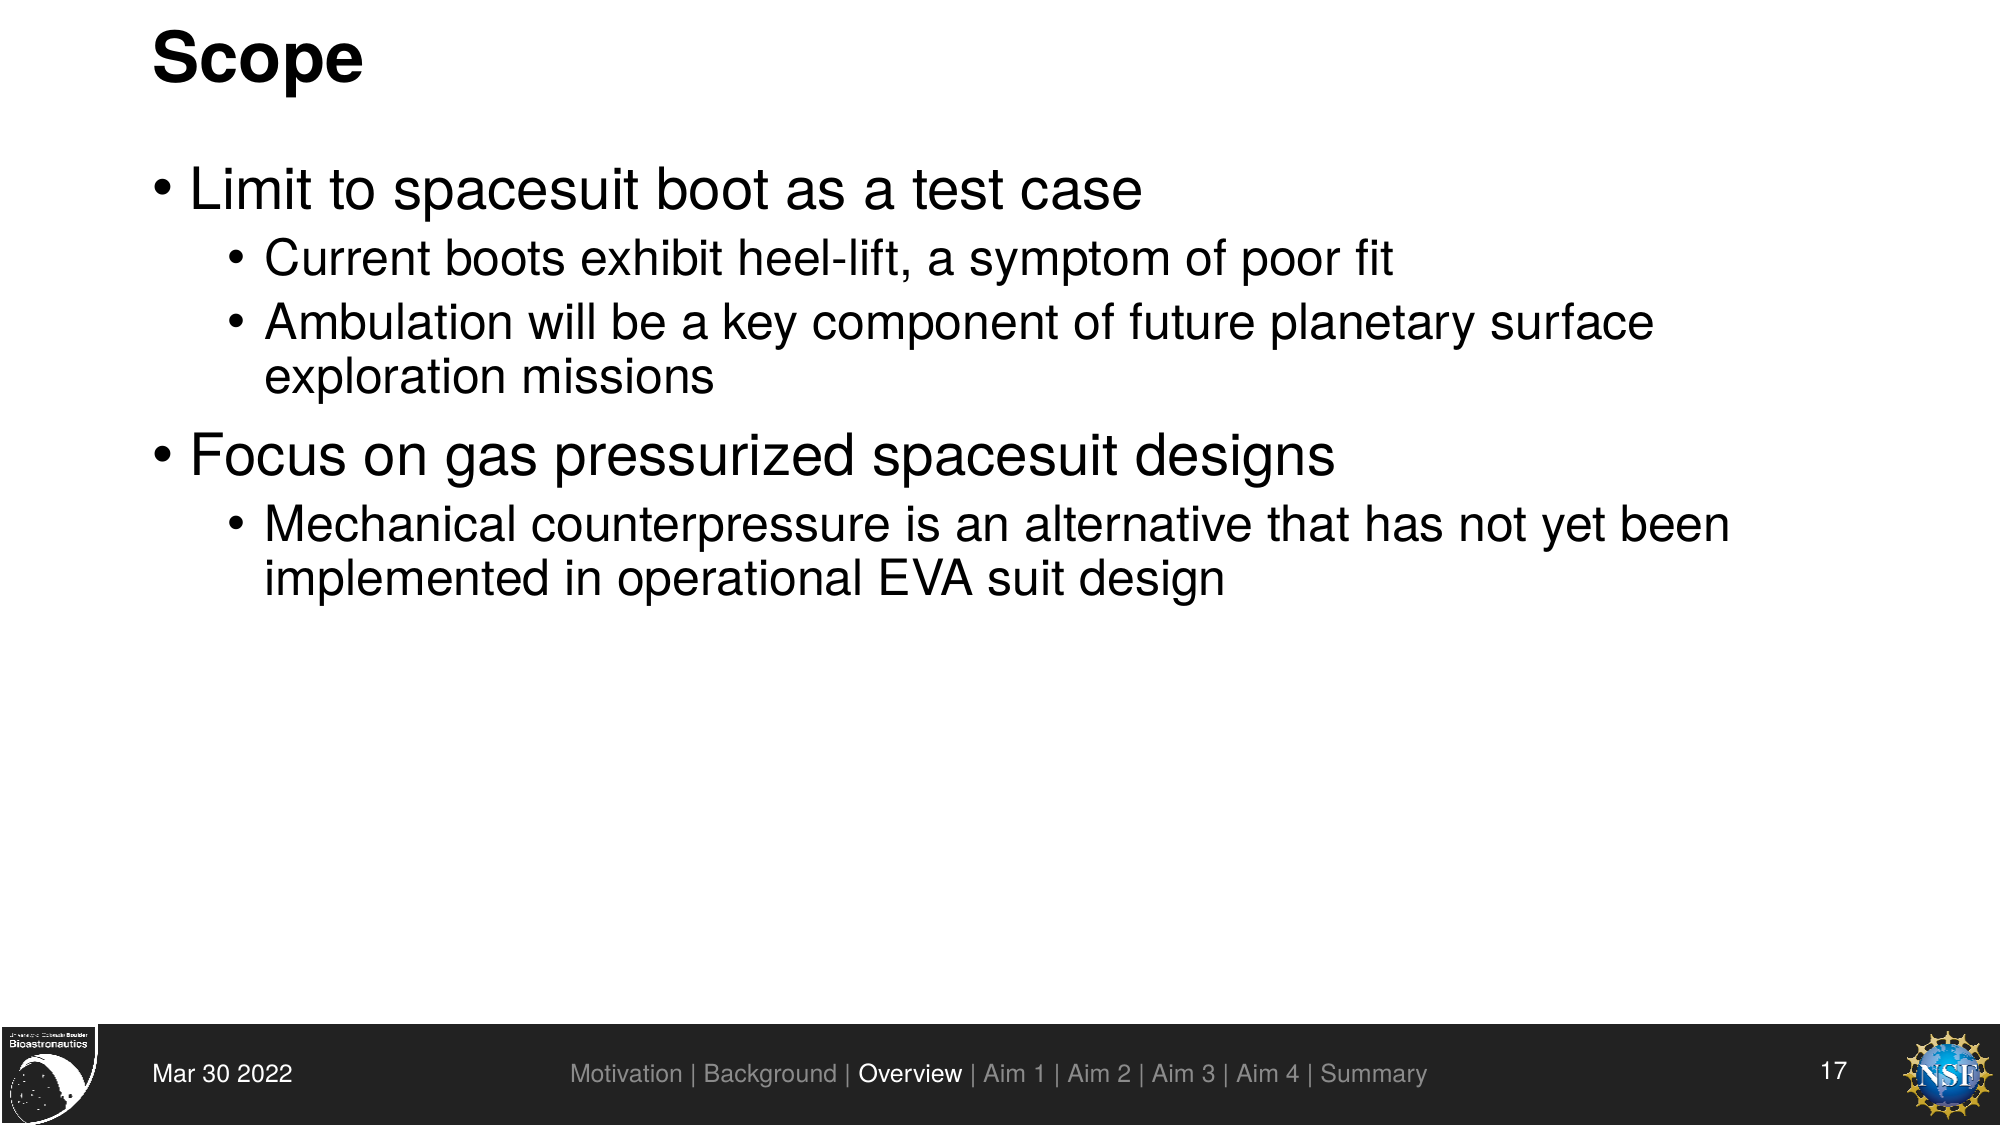

# Scope
Limit to spacesuit boot as a test case
Current boots exhibit heel-lift, a symptom of poor fit
Ambulation will be a key component of future planetary surface exploration missions
Focus on gas pressurized spacesuit designs
Mechanical counterpressure is an alternative that has not yet been implemented in operational EVA suit design
Motivation | Background | Overview | Aim 1 | Aim 2 | Aim 3 | Aim 4 | Summary
Mar 30 2022
17